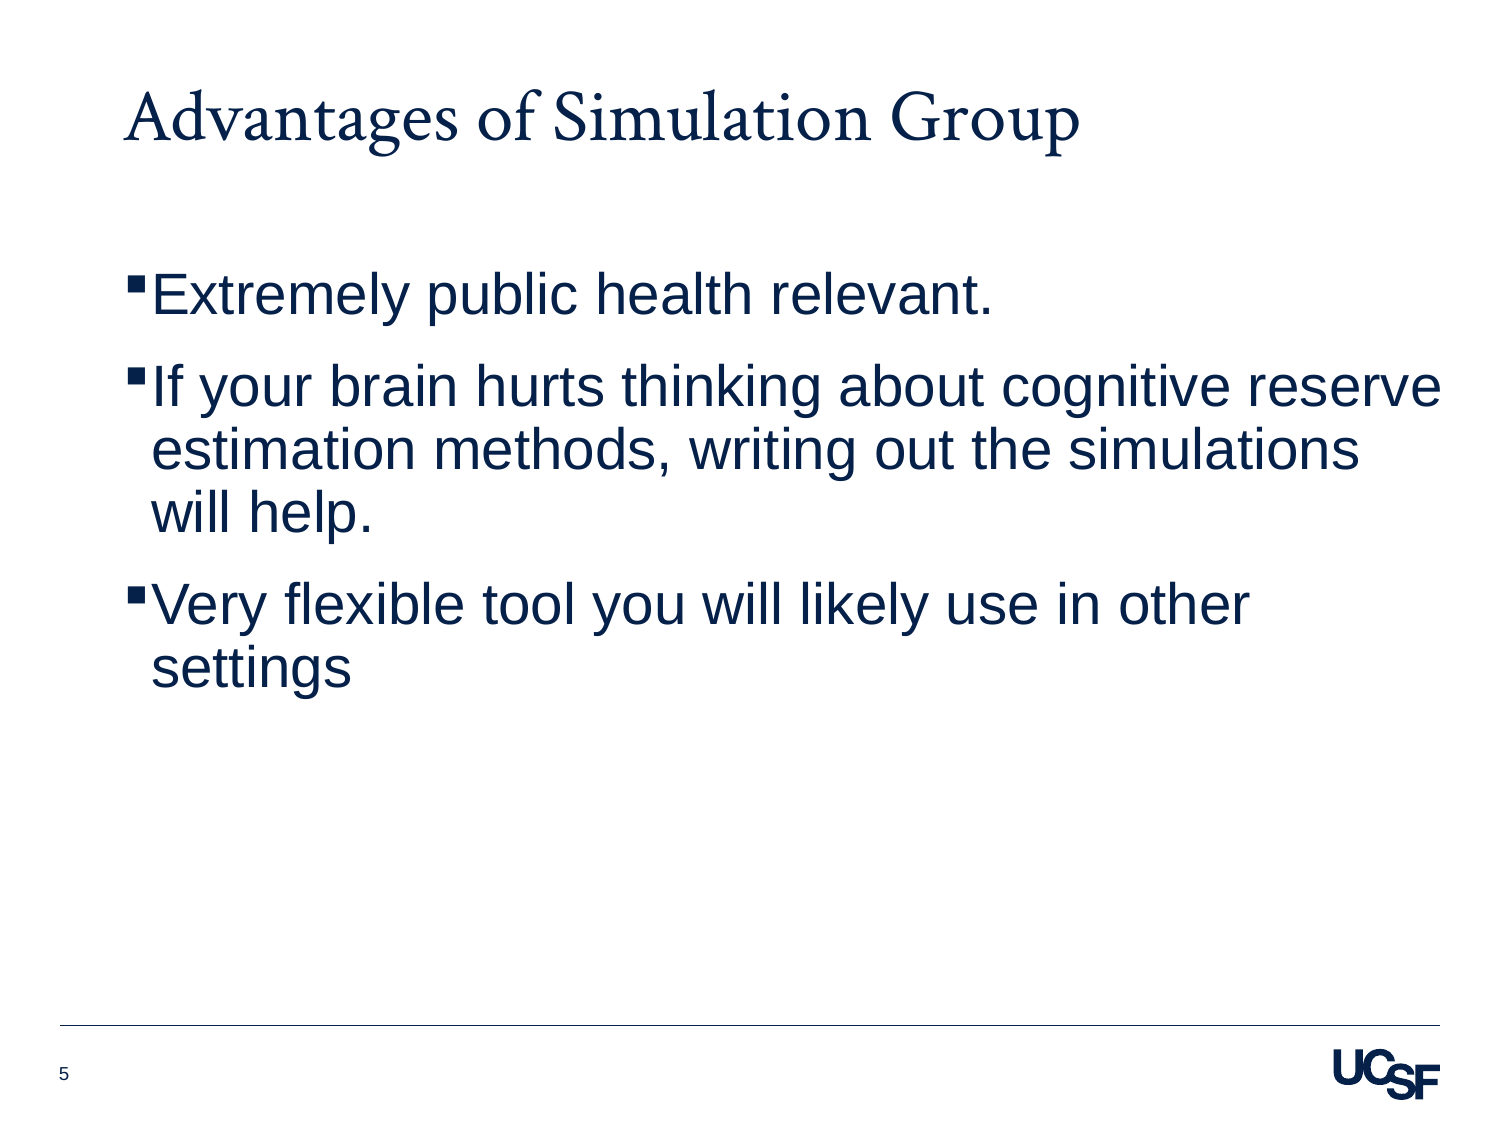

# Advantages of Simulation Group
Extremely public health relevant.
If your brain hurts thinking about cognitive reserve estimation methods, writing out the simulations will help.
Very flexible tool you will likely use in other settings

5